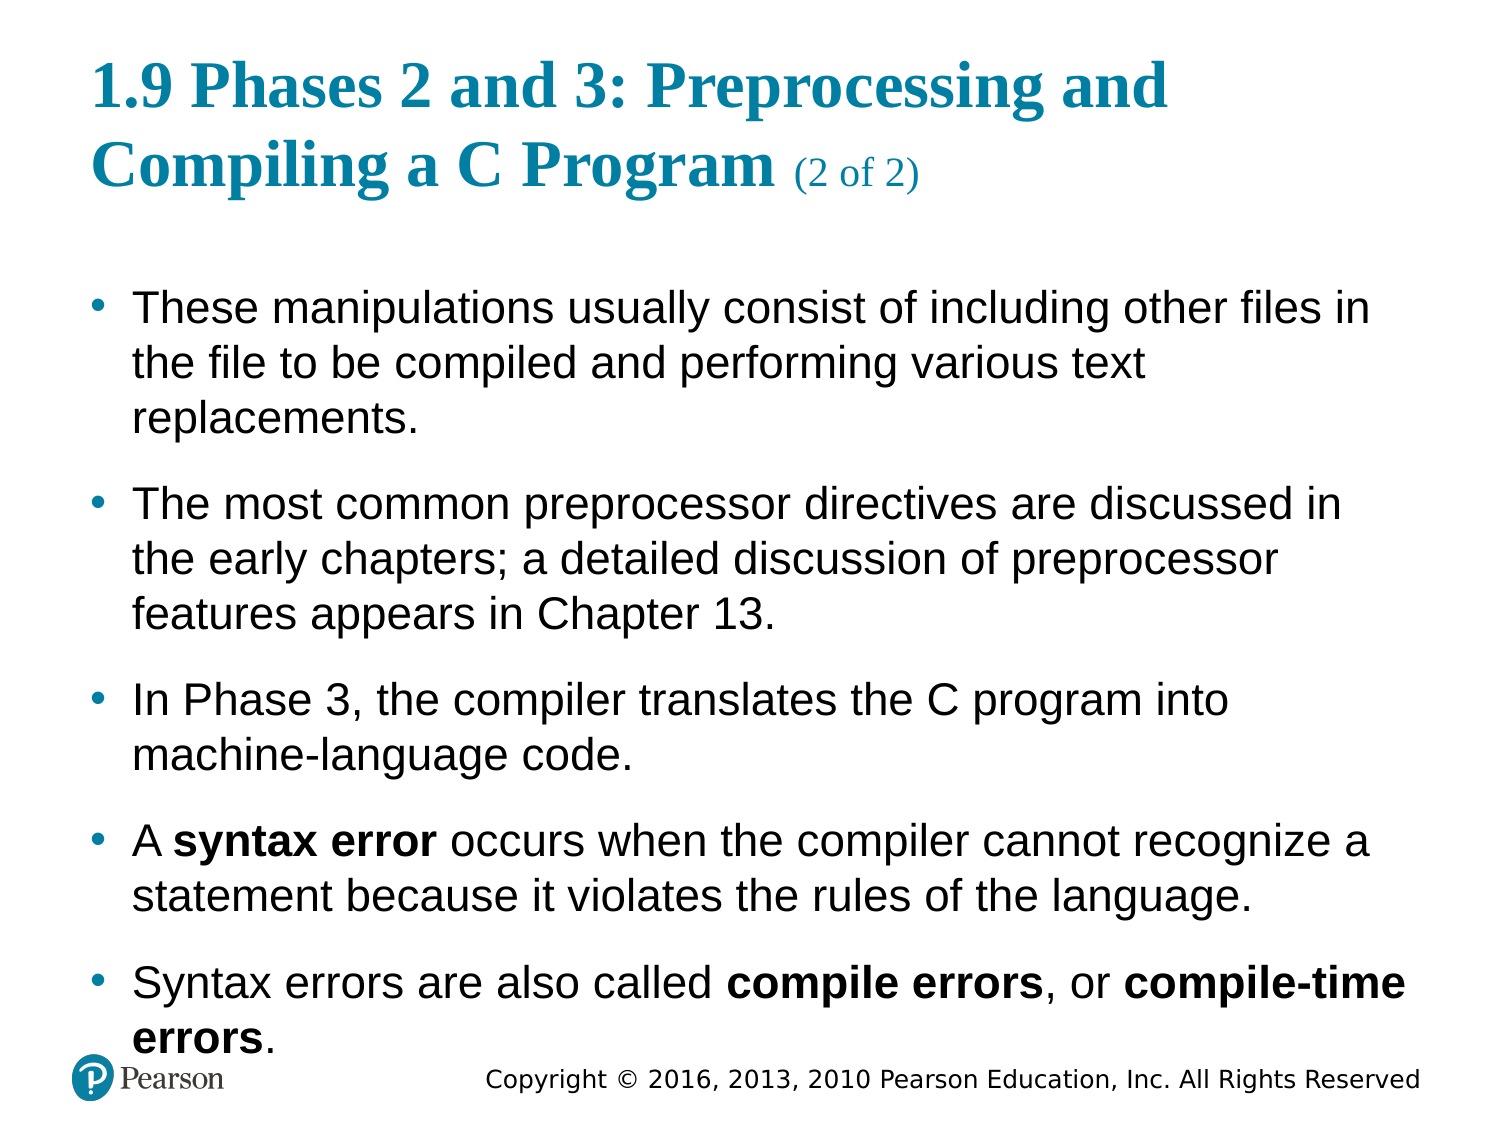

# 1.9 Phases 2 and 3: Preprocessing and Compiling a C Program (2 of 2)
These manipulations usually consist of including other files in the file to be compiled and performing various text replacements.
The most common preprocessor directives are discussed in the early chapters; a detailed discussion of preprocessor features appears in Chapter 13.
In Phase 3, the compiler translates the C program into machine-language code.
A syntax error occurs when the compiler cannot recognize a statement because it violates the rules of the language.
Syntax errors are also called compile errors, or compile-time errors.